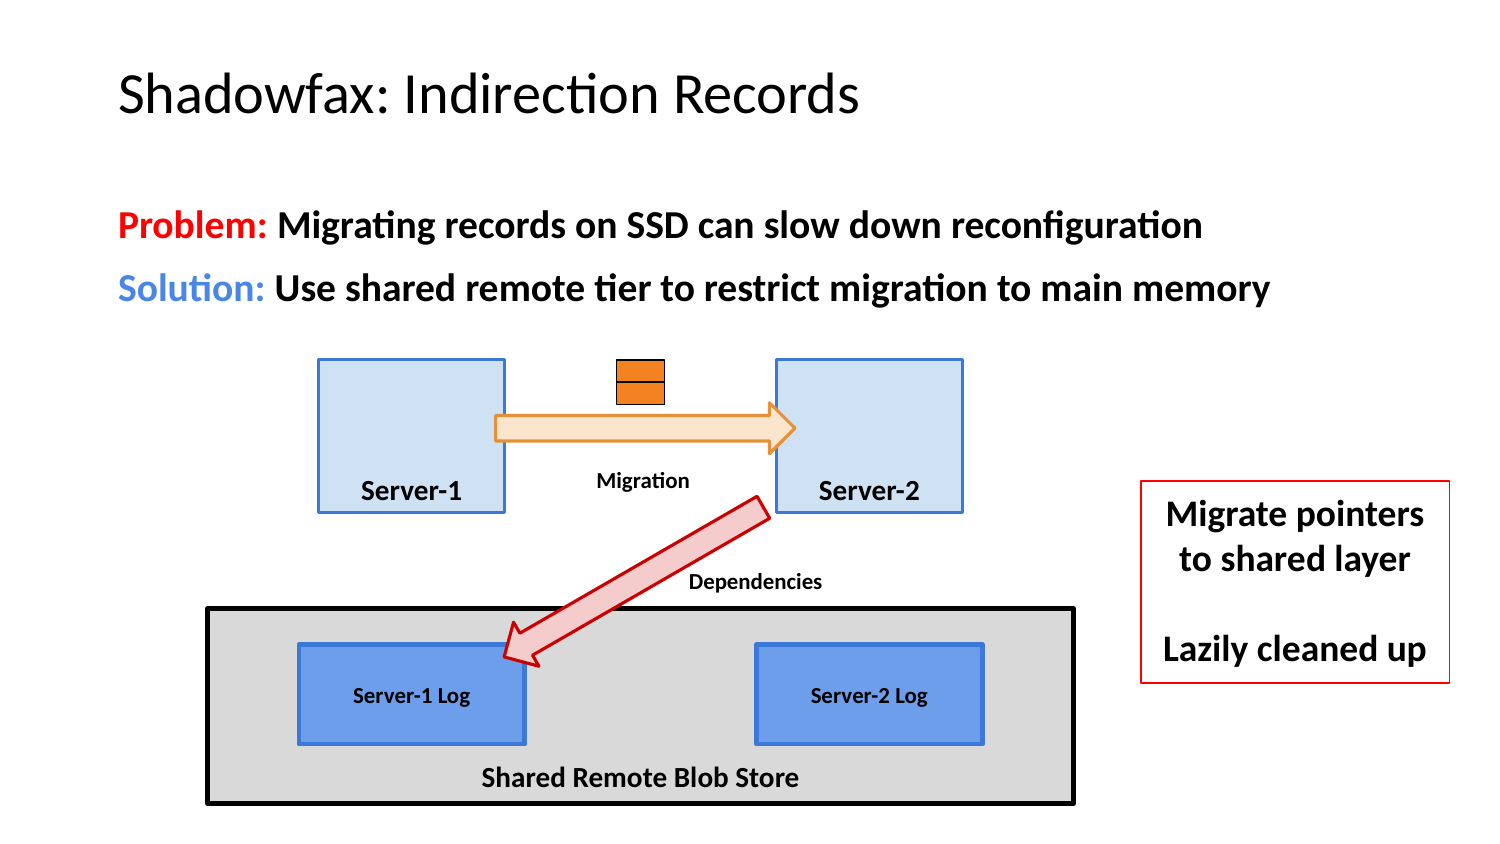

# Shadowfax: Indirection Records
Problem: Migrating records on SSD can slow down reconfiguration
Solution: Use shared remote tier to restrict migration to main memory

Server-1

Server-2

 Migration
Migrate pointers to shared layer

Lazily cleaned up
Dependencies

Shared Remote Blob Store
Server-1 Log
Server-2 Log